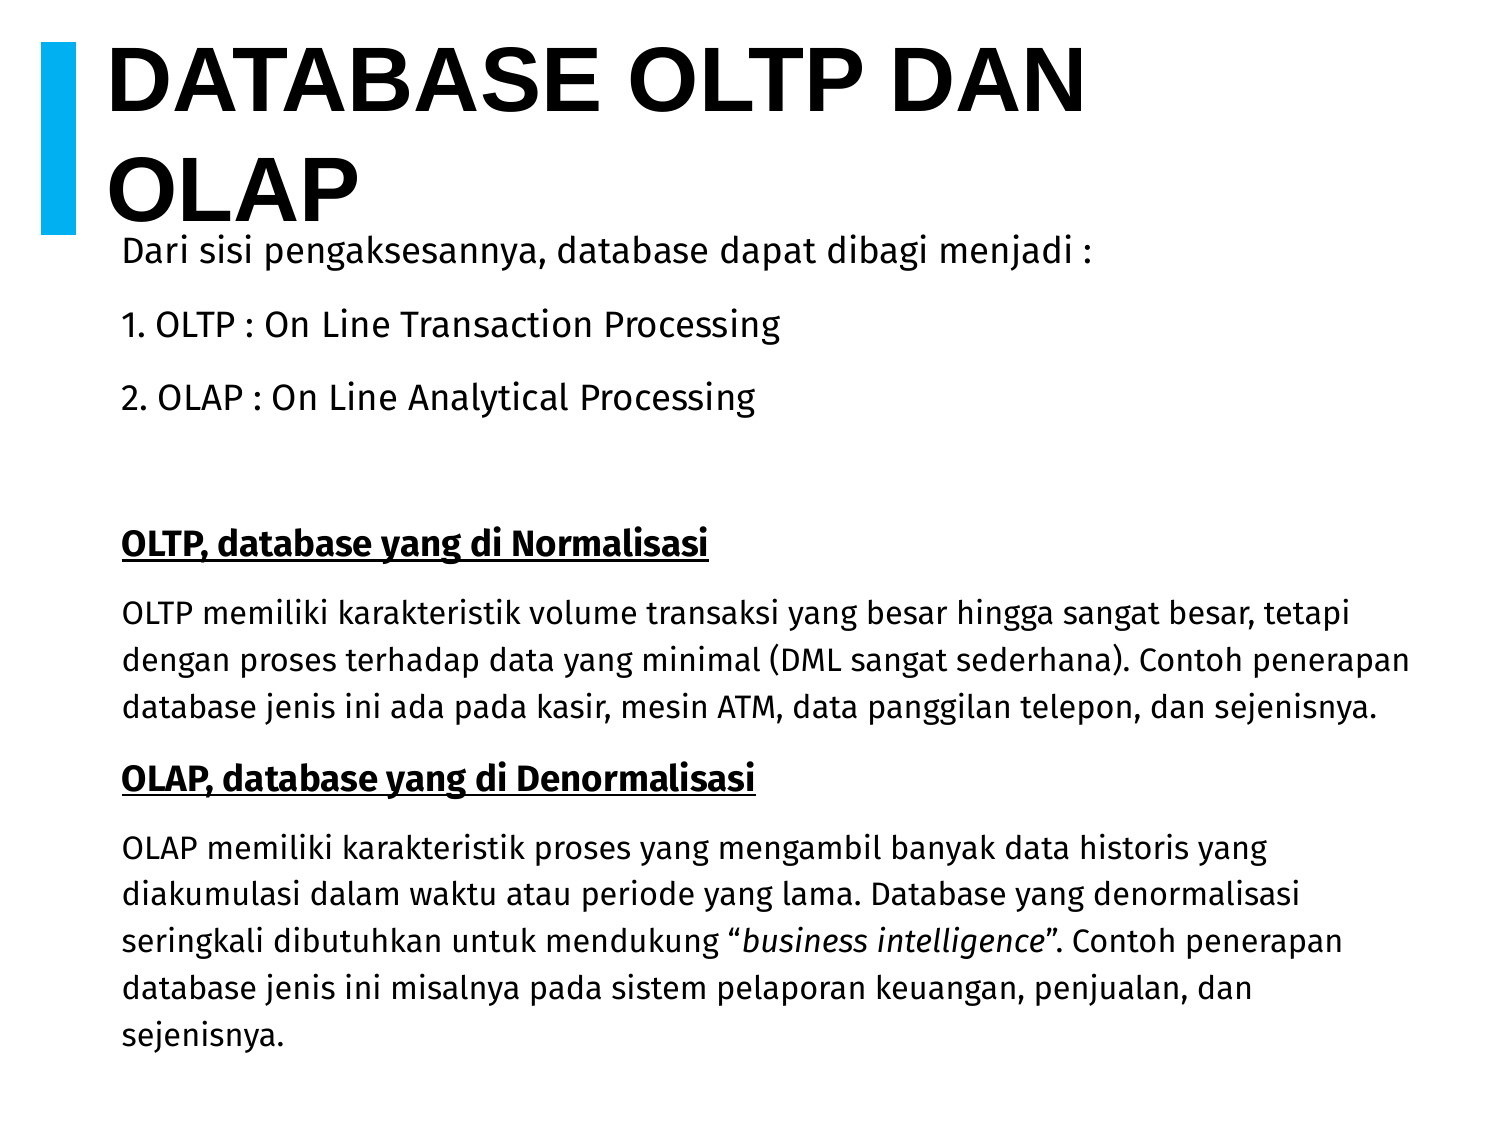

DATABASE OLTP DAN OLAP
Dari sisi pengaksesannya, database dapat dibagi menjadi :
 OLTP : On Line Transaction Processing
 OLAP : On Line Analytical Processing

OLTP, database yang di Normalisasi
OLTP memiliki karakteristik volume transaksi yang besar hingga sangat besar, tetapi dengan proses terhadap data yang minimal (DML sangat sederhana). Contoh penerapan database jenis ini ada pada kasir, mesin ATM, data panggilan telepon, dan sejenisnya.
OLAP, database yang di Denormalisasi
OLAP memiliki karakteristik proses yang mengambil banyak data historis yang diakumulasi dalam waktu atau periode yang lama. Database yang denormalisasi seringkali dibutuhkan untuk mendukung “business intelligence”. Contoh penerapan database jenis ini misalnya pada sistem pelaporan keuangan, penjualan, dan sejenisnya.